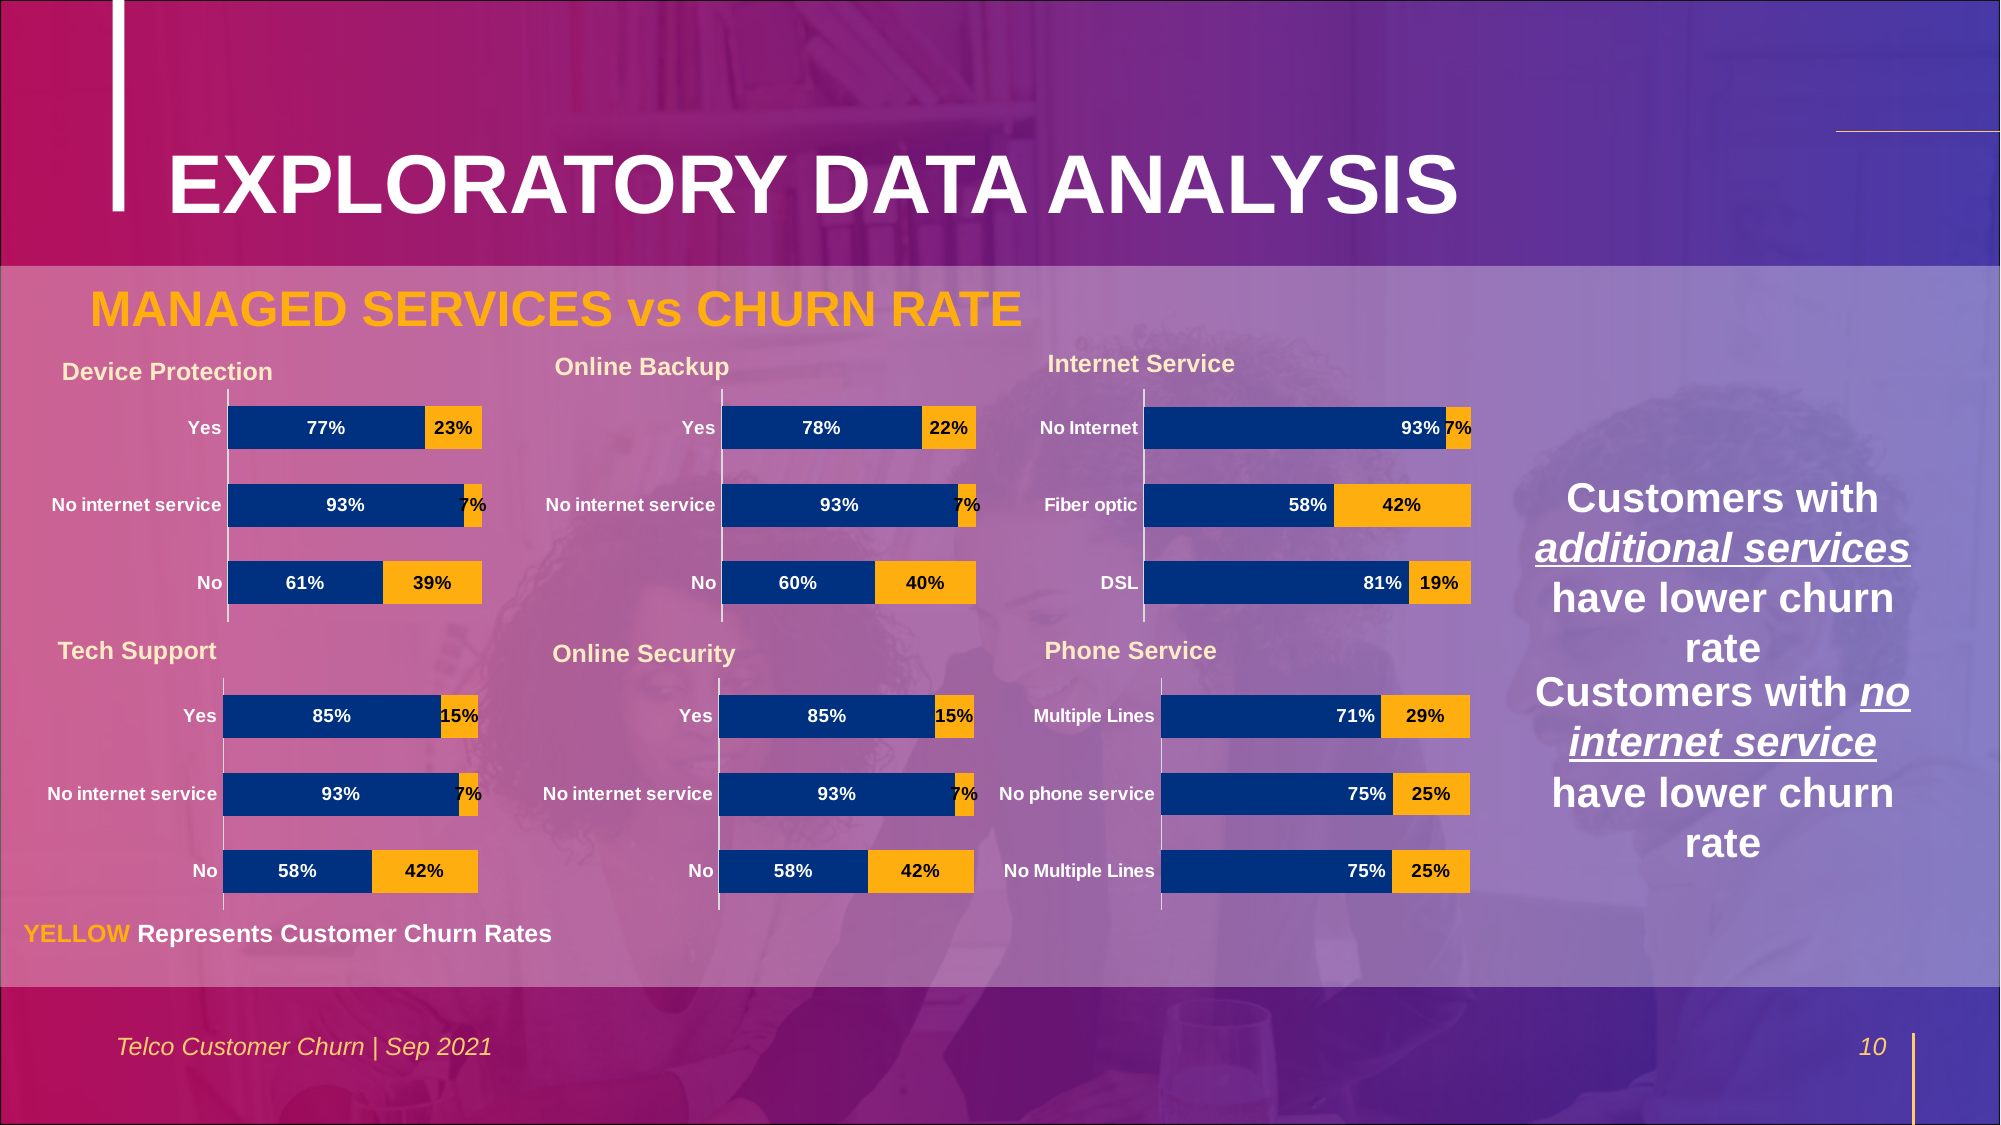

# EXPLORATORY DATA ANALYSIS

MANAGED SERVICES vs CHURN RATE
Internet Service
Online Backup
Device Protection

### Chart

| Category | No | Yes |
|---|---|---|
| No | 0.6087237479806139 | 0.3912762520193861 |
| No internet service | 0.9259501965923984 | 0.07404980340760157 |
| Yes | 0.7749793559042114 | 0.2250206440957886 |

### Chart

| Category | No | Yes |
|---|---|---|
| No | 0.6007124352331606 | 0.39928756476683935 |
| No internet service | 0.9259501965923984 | 0.07404980340760157 |
| Yes | 0.7846850555784274 | 0.21531494442157267 |

### Chart

| Category | No | Yes |
|---|---|---|
| DSL | 0.8104089219330854 | 0.1895910780669145 |
| Fiber optic | 0.5810723514211886 | 0.4189276485788114 |
| No Internet | 0.9259501965923984 | 0.07404980340760157 |
Customers with additional services have lower churn rate
Tech Support
Phone Service
Online Security
Customers with no internet service have lower churn rate

### Chart

| Category | No | Yes |
|---|---|---|
| No | 0.5823327615780446 | 0.4176672384219554 |
| No internet service | 0.9259501965923984 | 0.07404980340760157 |
| Yes | 0.8538880633977216 | 0.14611193660227836 |

### Chart

| Category | No | Yes |
|---|---|---|
| No | 0.5836452634609848 | 0.4163547365390153 |
| No internet service | 0.9259501965923984 | 0.07404980340760157 |
| Yes | 0.8483365949119374 | 0.15166340508806261 |

### Chart

| Category | No | Yes |
|---|---|---|
| No Multiple Lines | 0.7495575221238938 | 0.2504424778761062 |
| No phone service | 0.750733137829912 | 0.24926686217008798 |
| Multiple Lines | 0.713901043419724 | 0.286098956580276 |
YELLOW Represents Customer Churn Rates
Telco Customer Churn | Sep 2021
10